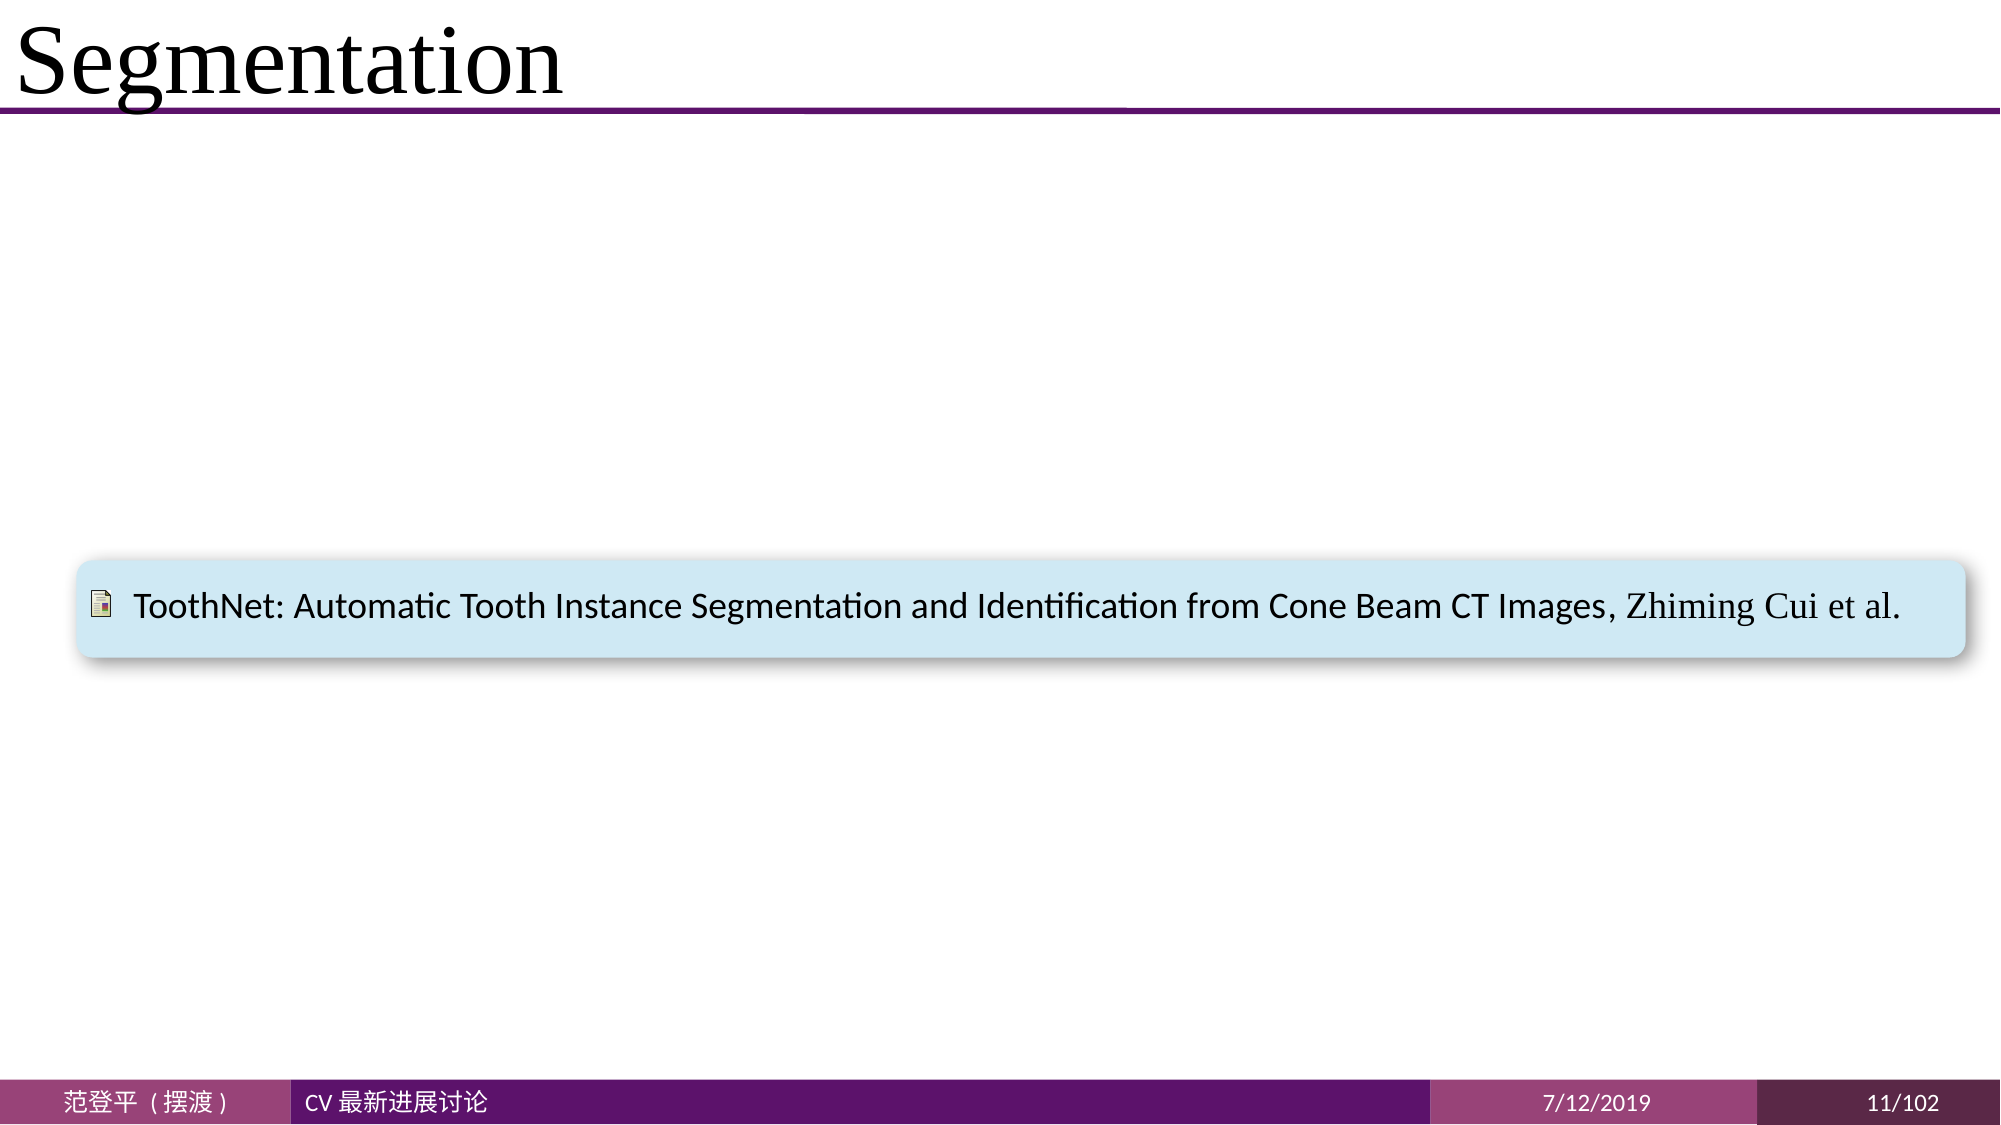

# Segmentation

ToothNet: Automatic Tooth Instance Segmentation and Identification from Cone Beam CT Images, Zhiming Cui et al.